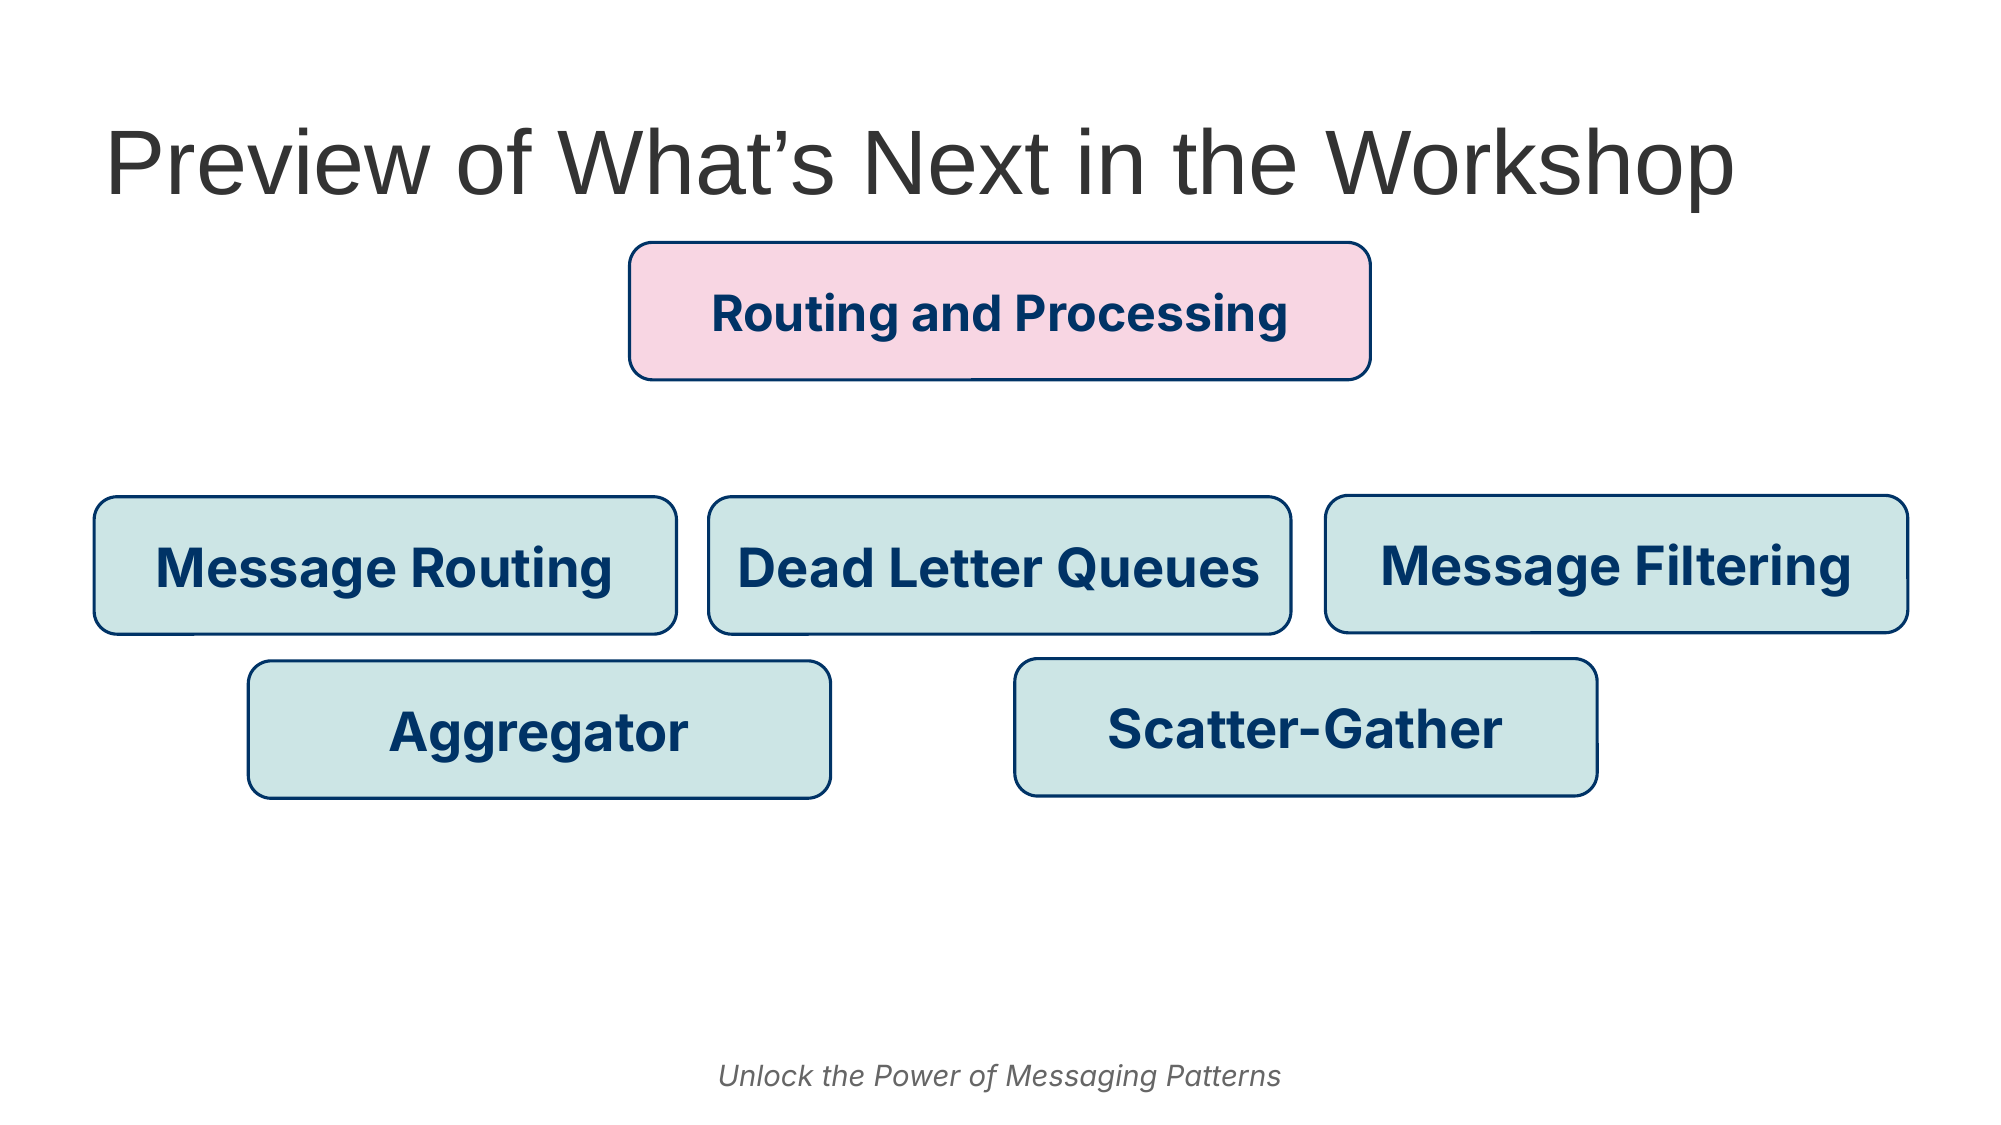

# Preview of What’s Next in the Workshop
Routing and Processing
Message Filtering
Message Routing
Dead Letter Queues
Scatter-Gather
Aggregator